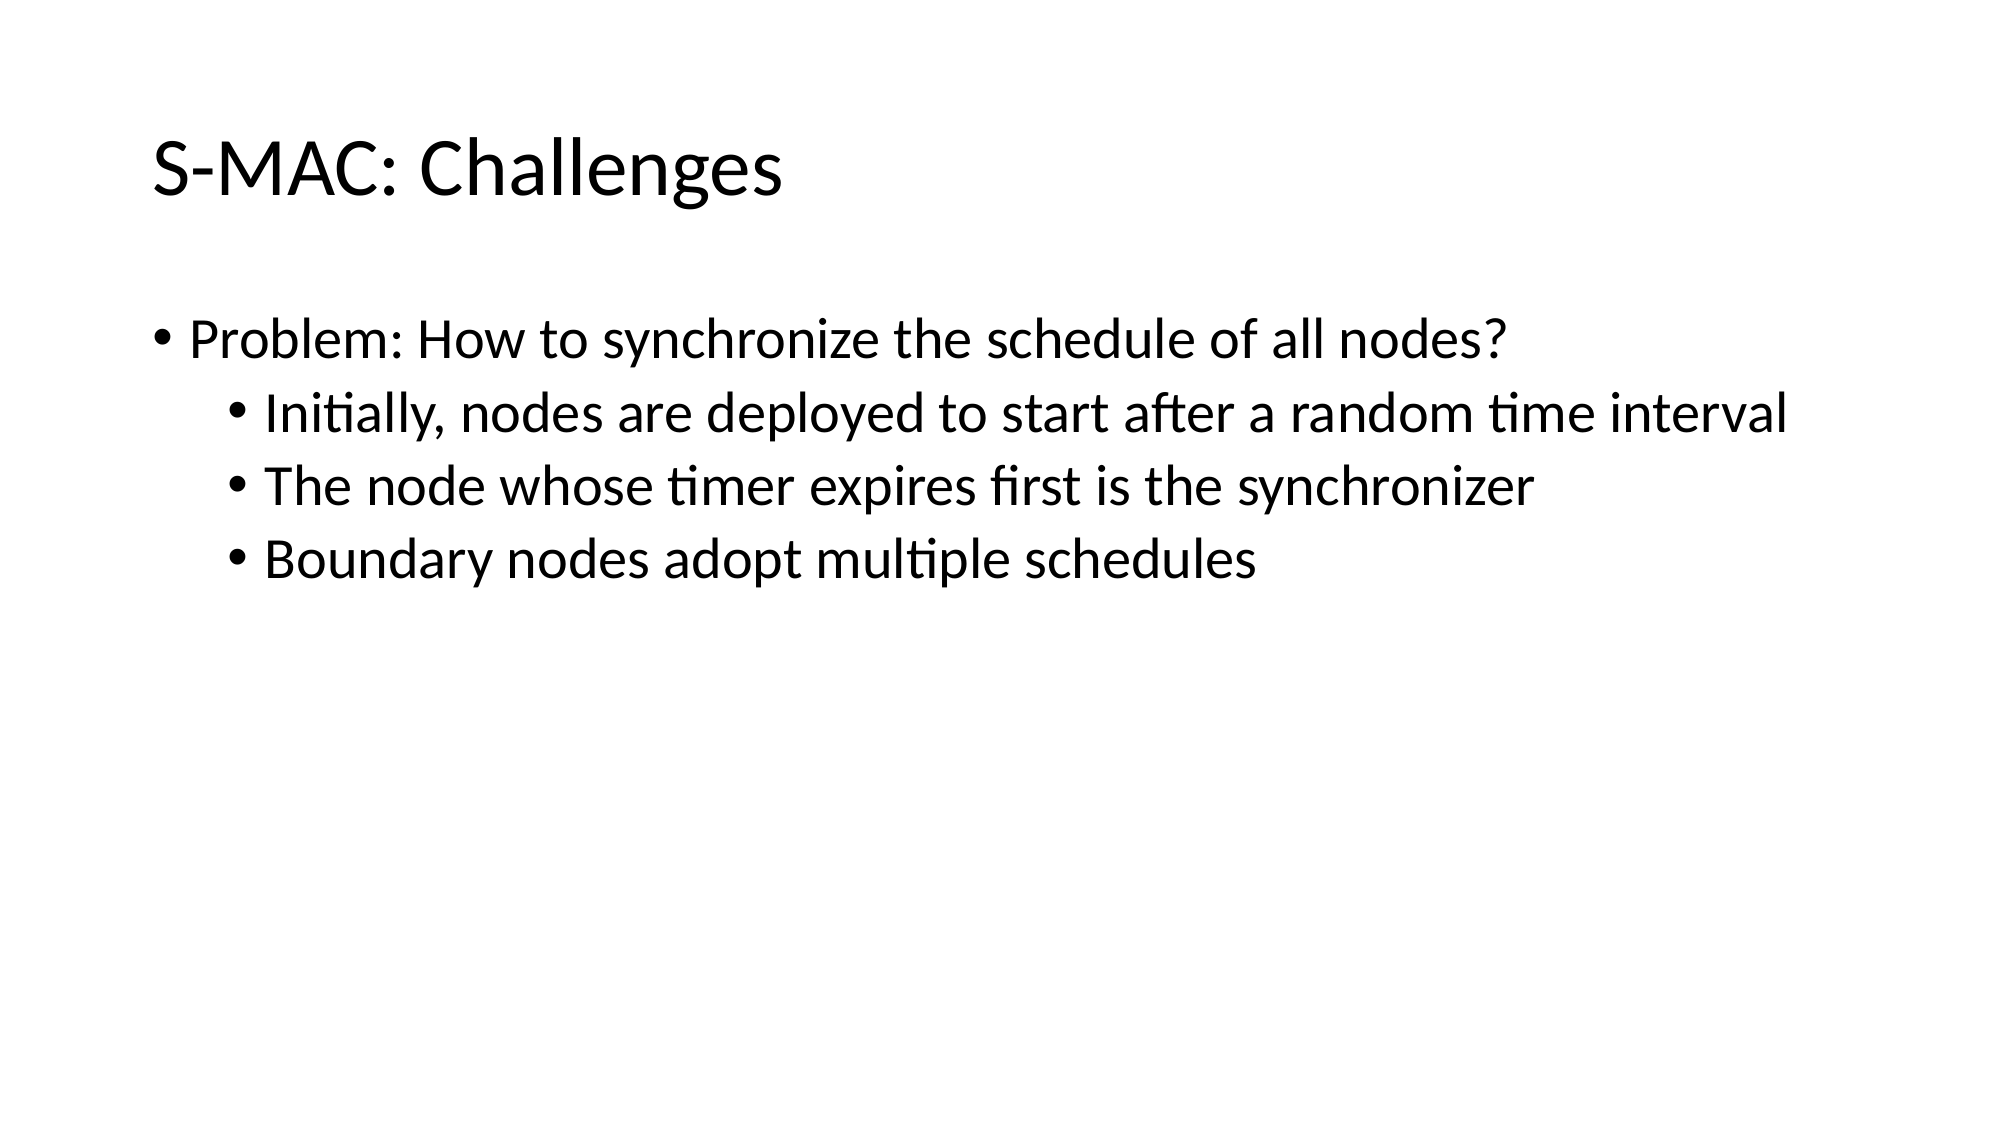

# S-MAC: Challenges
Problem: How to synchronize the schedule of all nodes?
Initially, nodes are deployed to start after a random time interval
The node whose timer expires first is the synchronizer
Boundary nodes adopt multiple schedules